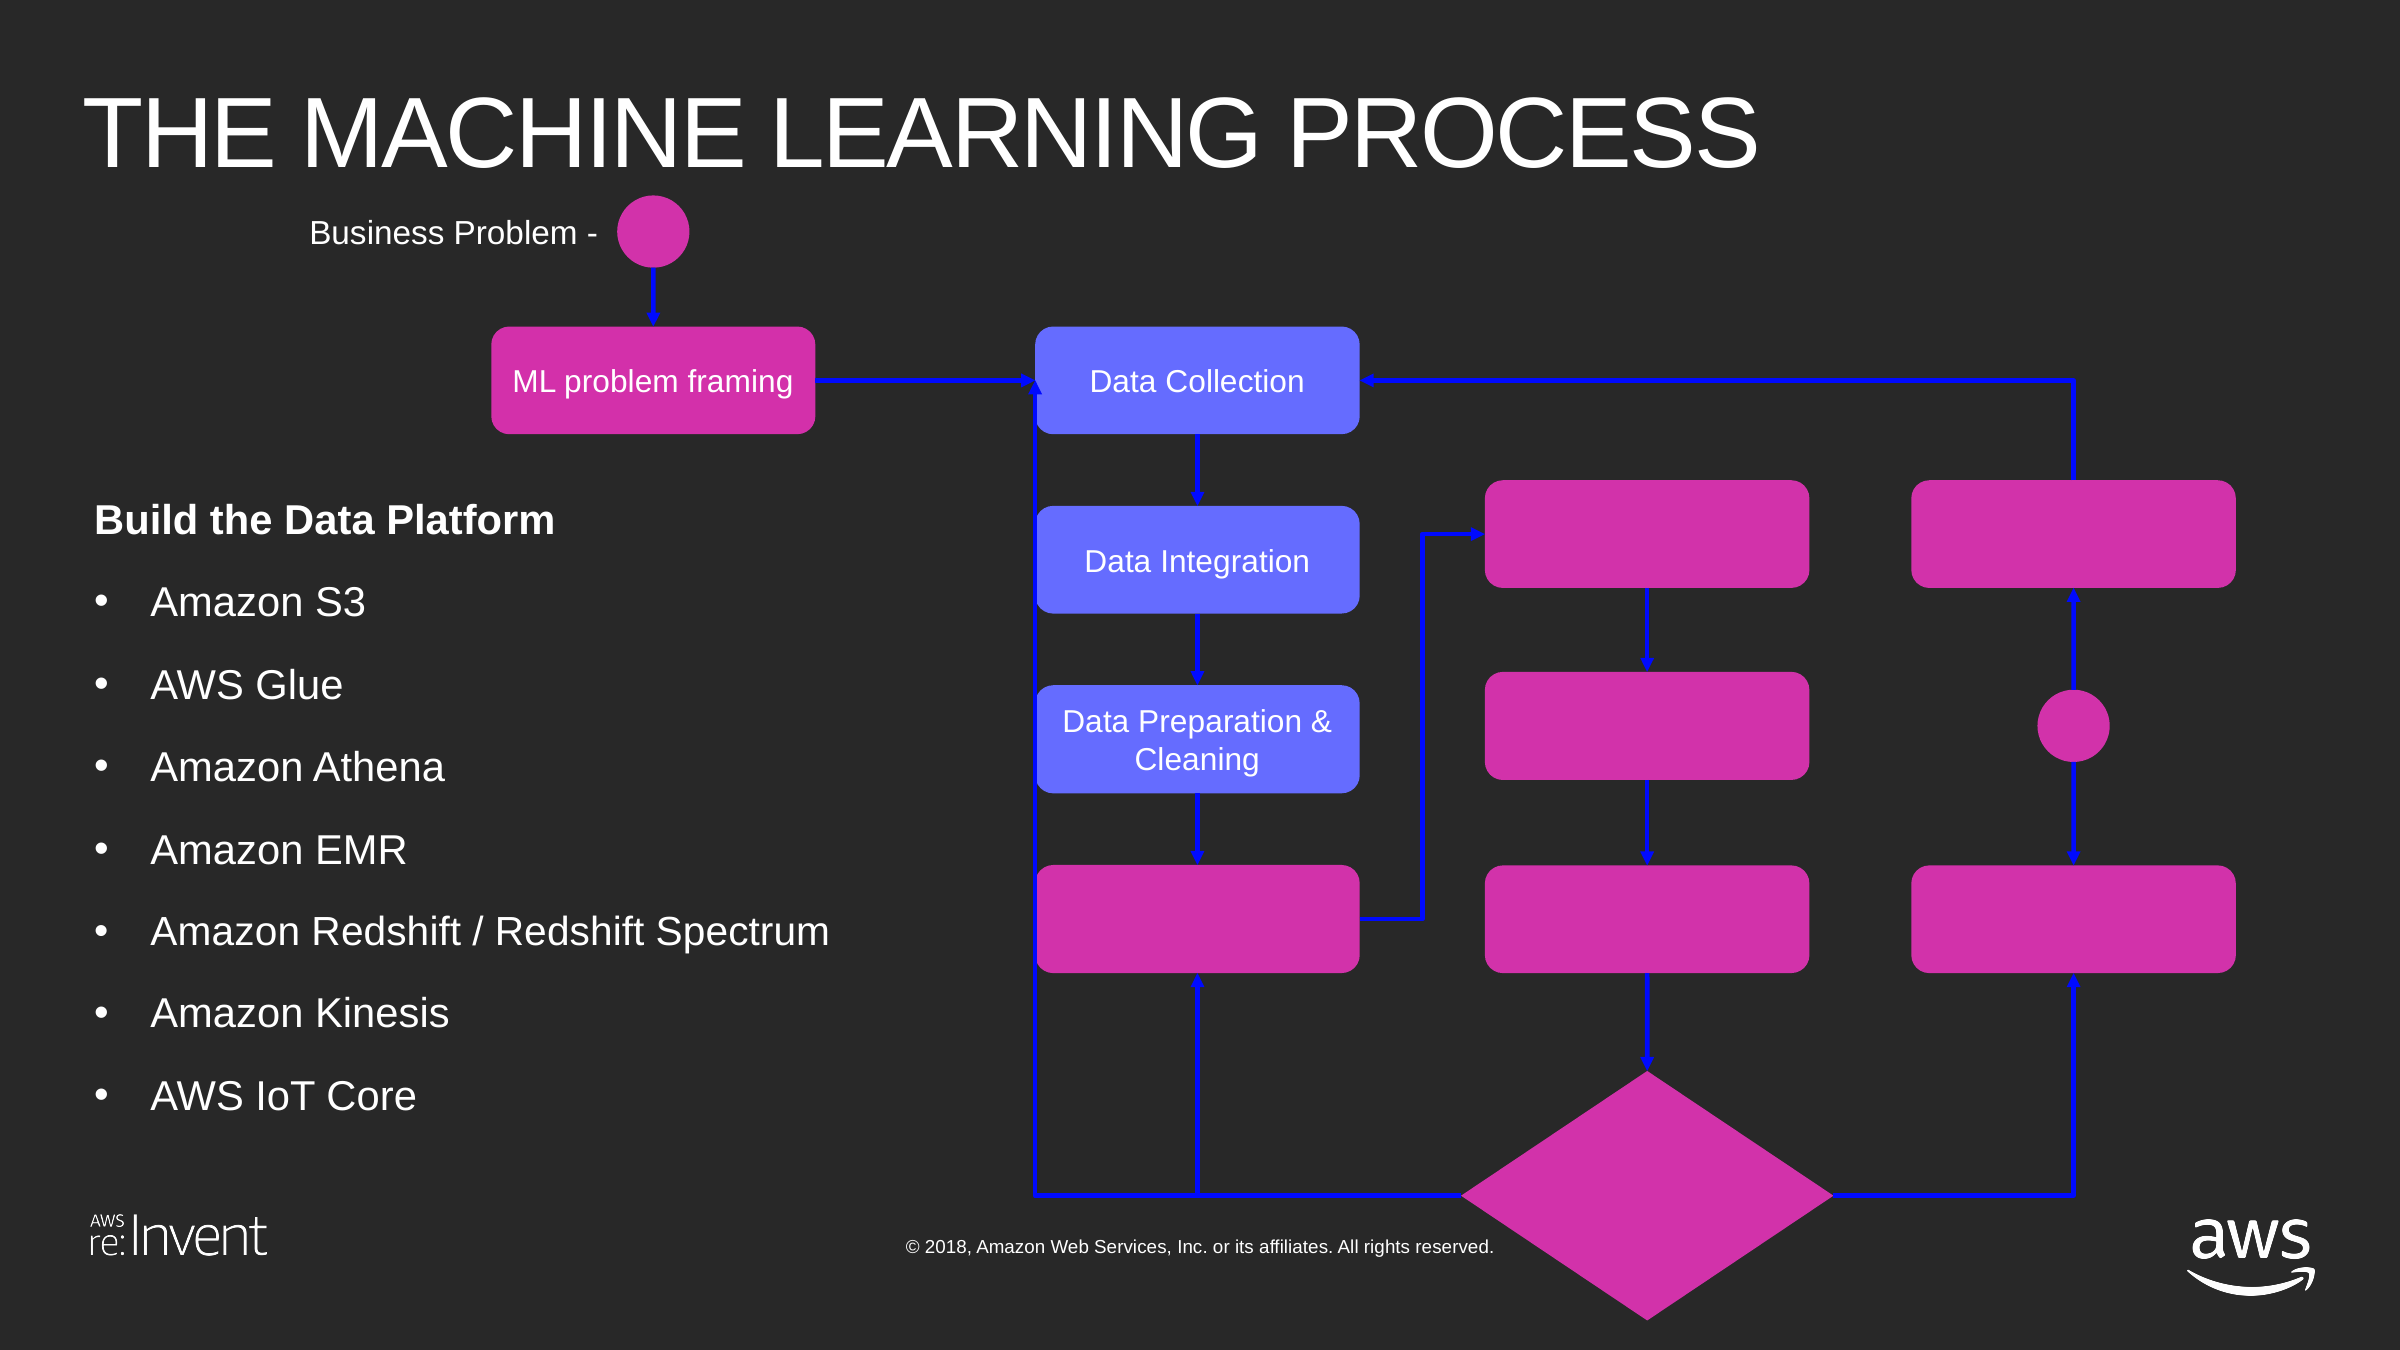

# THE MACHINE LEARNING PROCESS

Business Problem -
ML problem framing
Data Collection
Build the Data Platform
Amazon S3
AWS Glue
Amazon Athena
Amazon EMR
Amazon Redshift / Redshift Spectrum
Amazon Kinesis
AWS IoT Core

Data Integration

Data Preparation & Cleaning